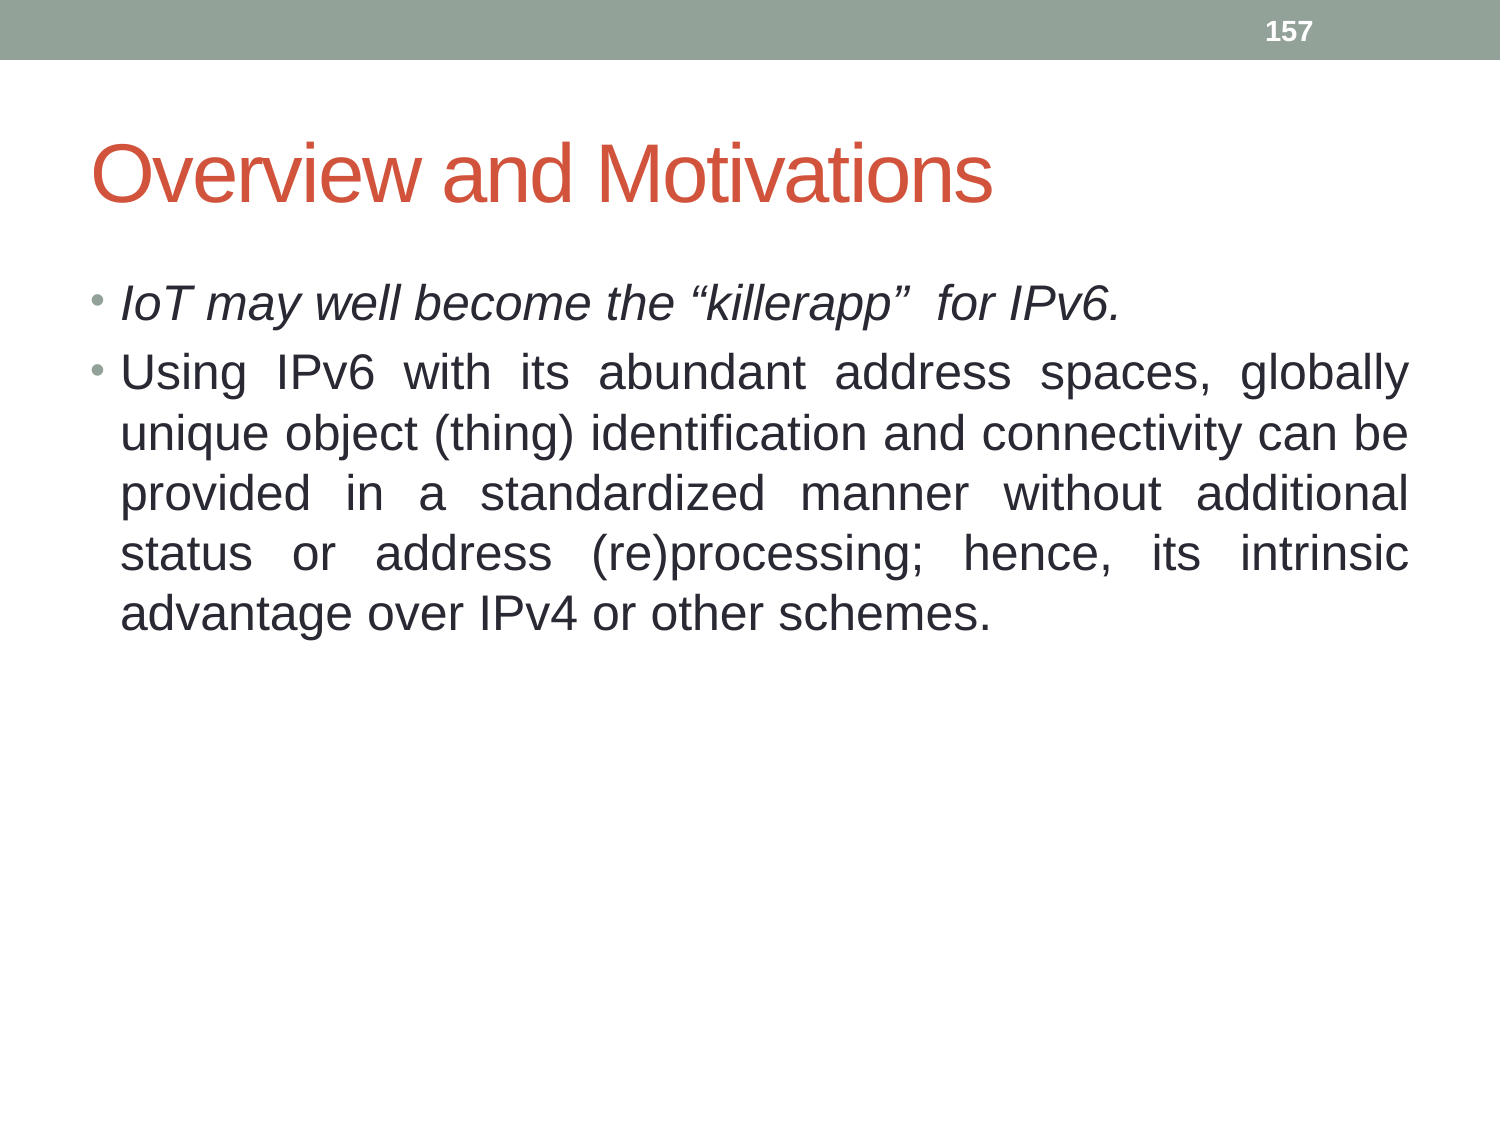

157
# Overview and Motivations
IoT may well become the “killerapp”  for IPv6.
Using IPv6 with its abundant address spaces, globally unique object (thing) identification and connectivity can be provided in a standardized manner without additional status or address (re)processing; hence, its intrinsic advantage over IPv4 or other schemes.